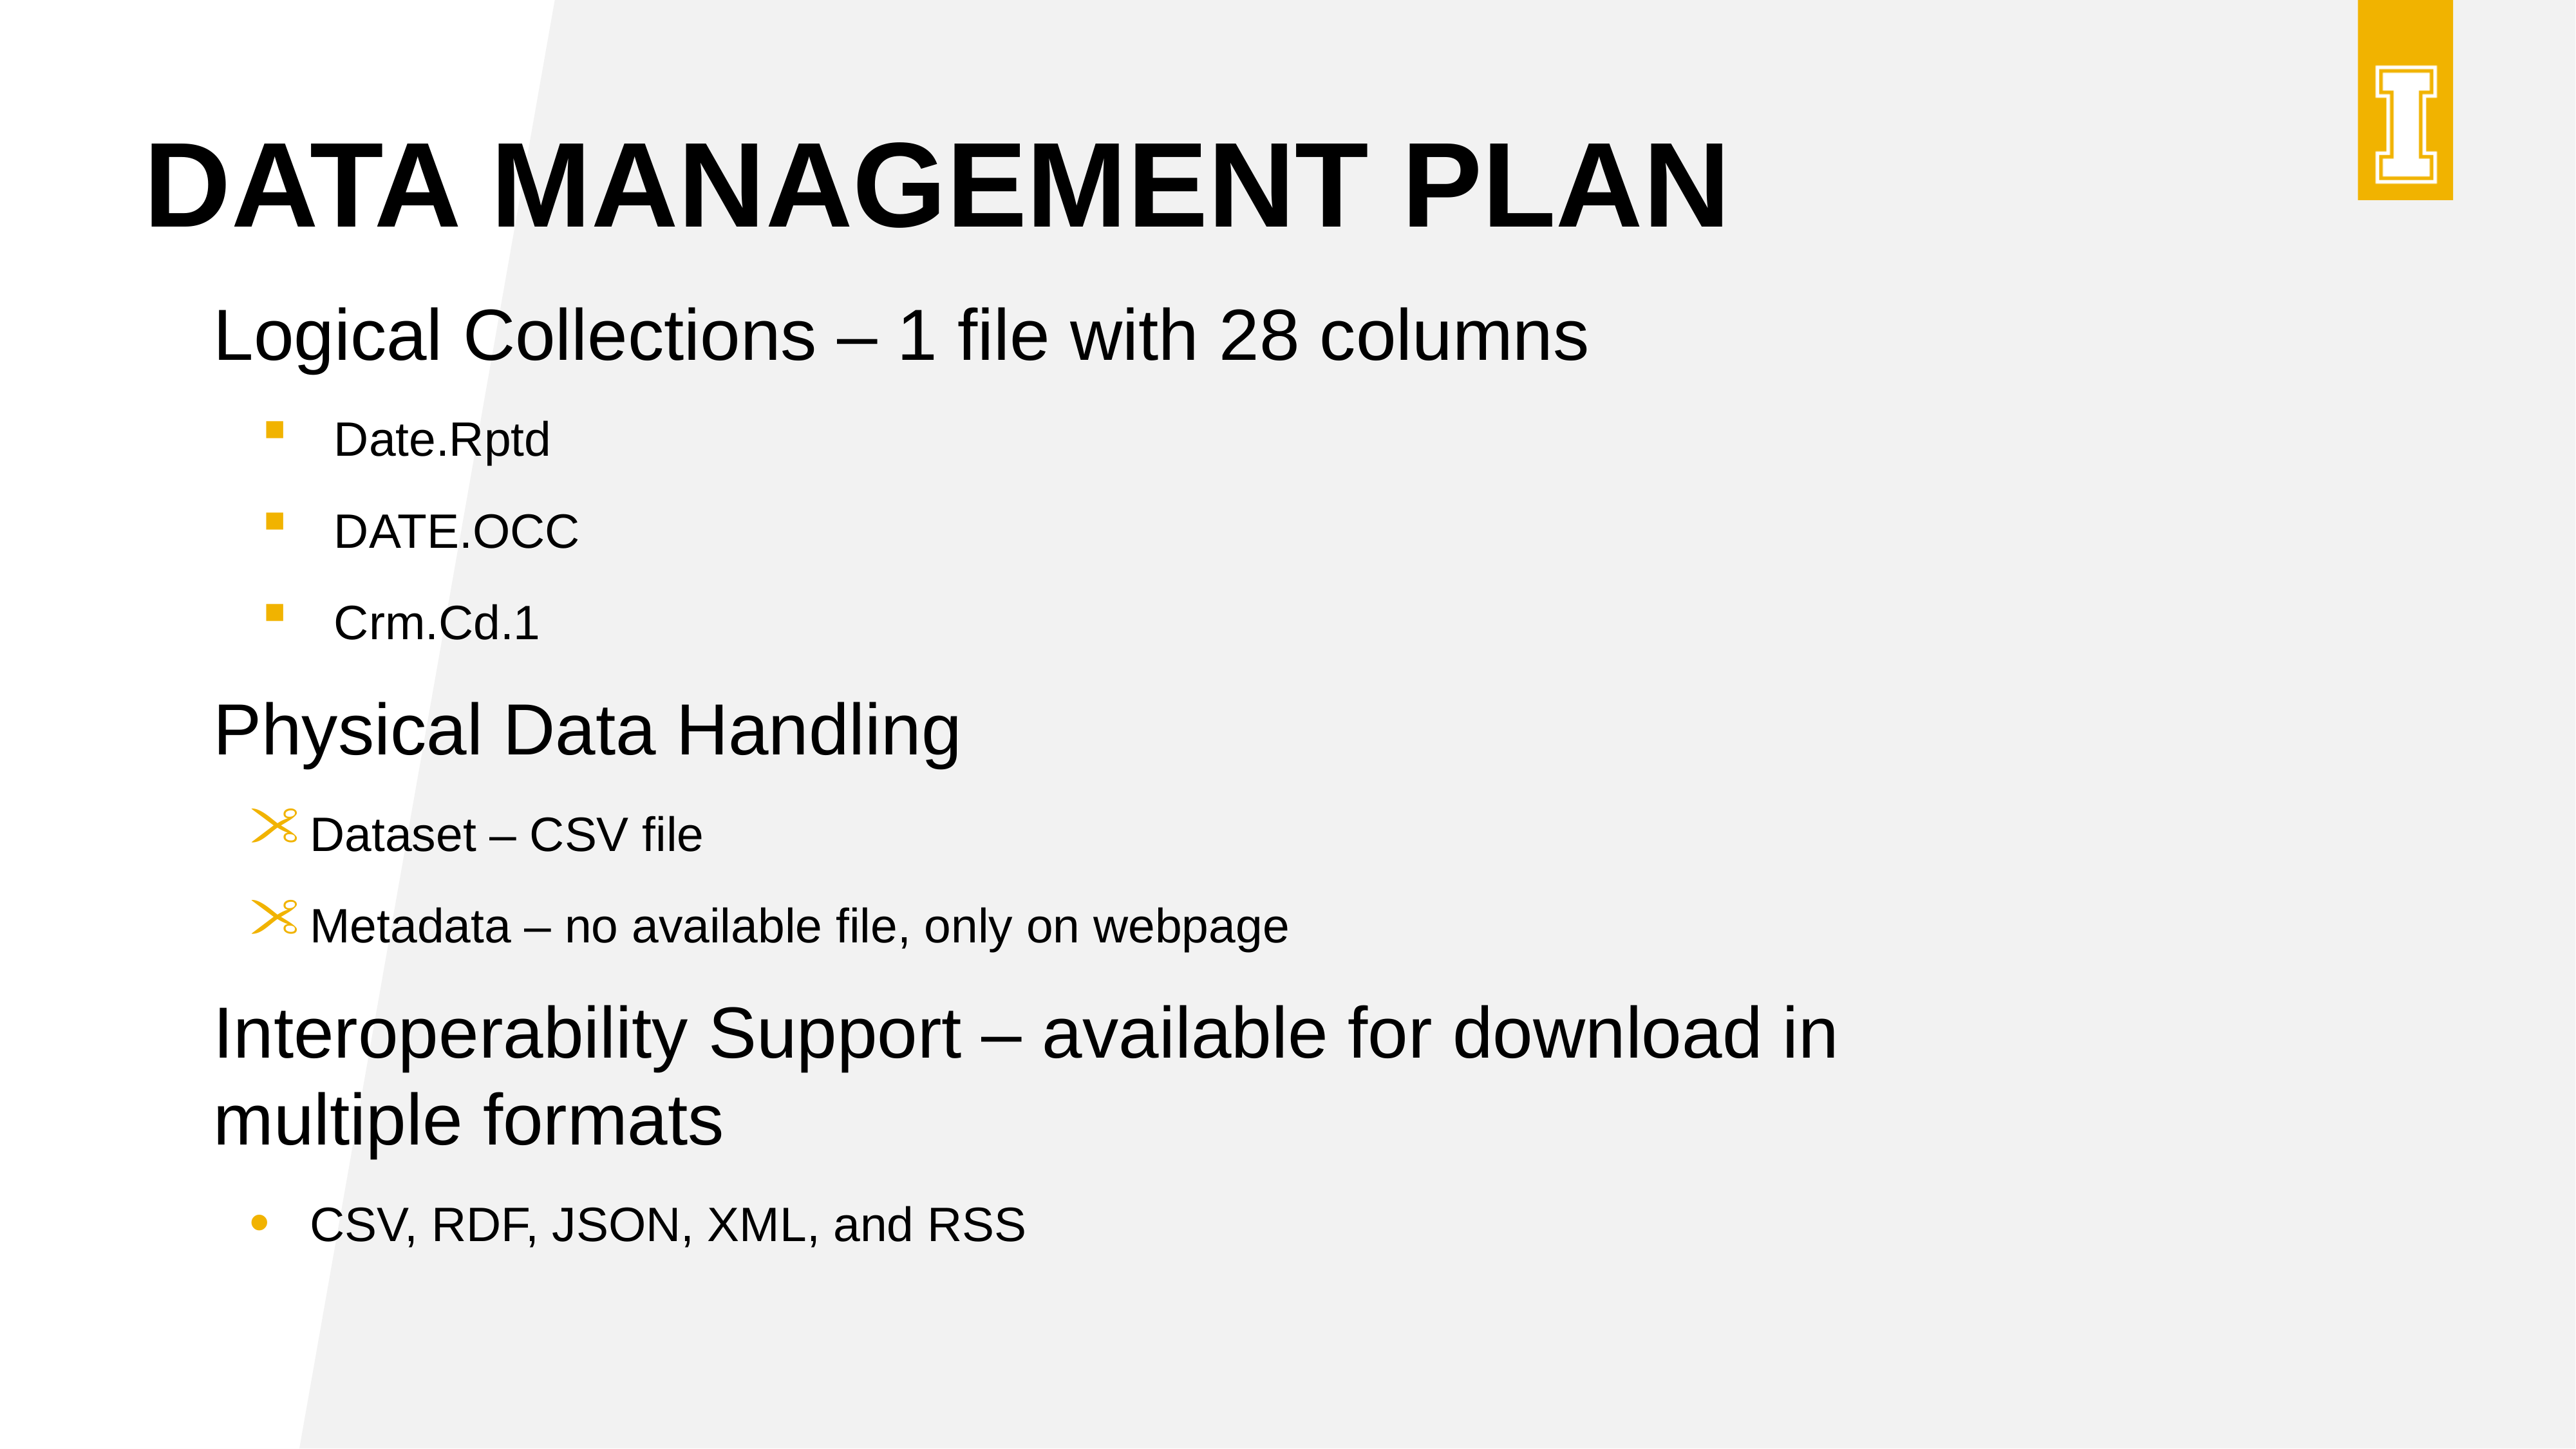

# Data management plan
Logical Collections – 1 file with 28 columns
Date.Rptd
DATE.OCC
Crm.Cd.1
Physical Data Handling
Dataset – CSV file
Metadata – no available file, only on webpage
Interoperability Support – available for download in multiple formats
CSV, RDF, JSON, XML, and RSS